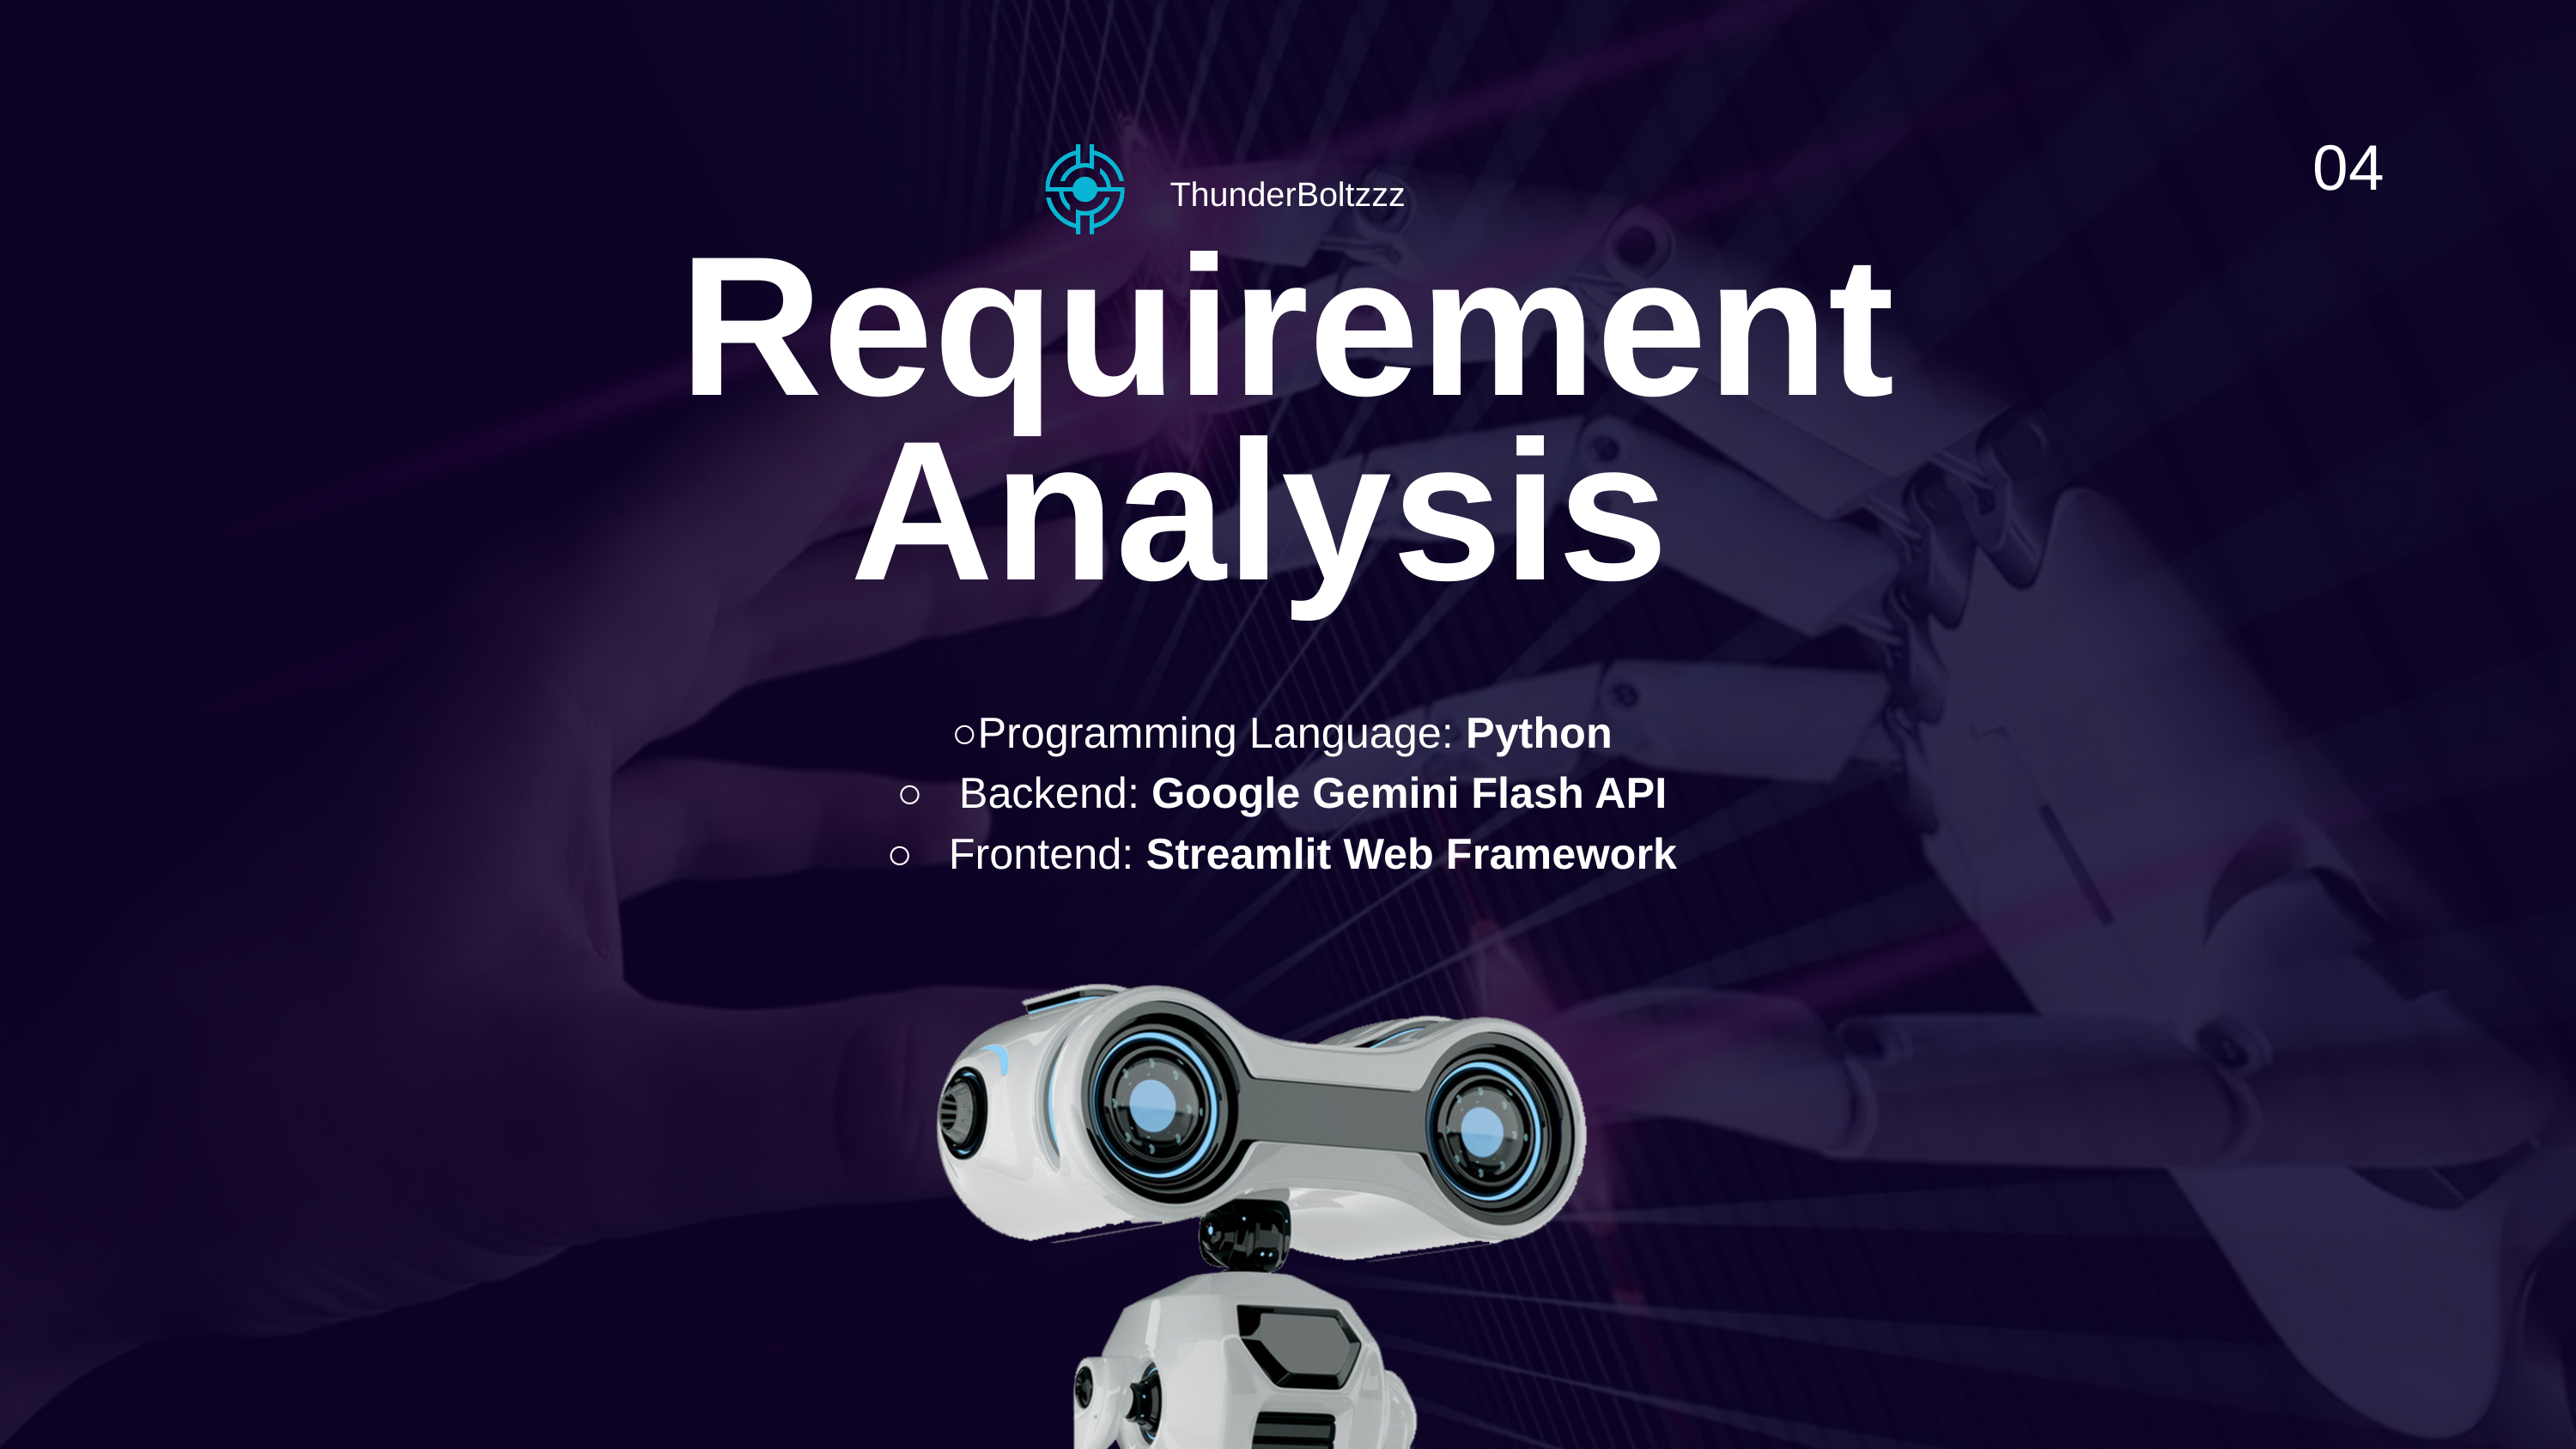

04

ThunderBoltzzz
Requirement Analysis
○Programming Language: Python
○   Backend: Google Gemini Flash API
○   Frontend: Streamlit Web Framework